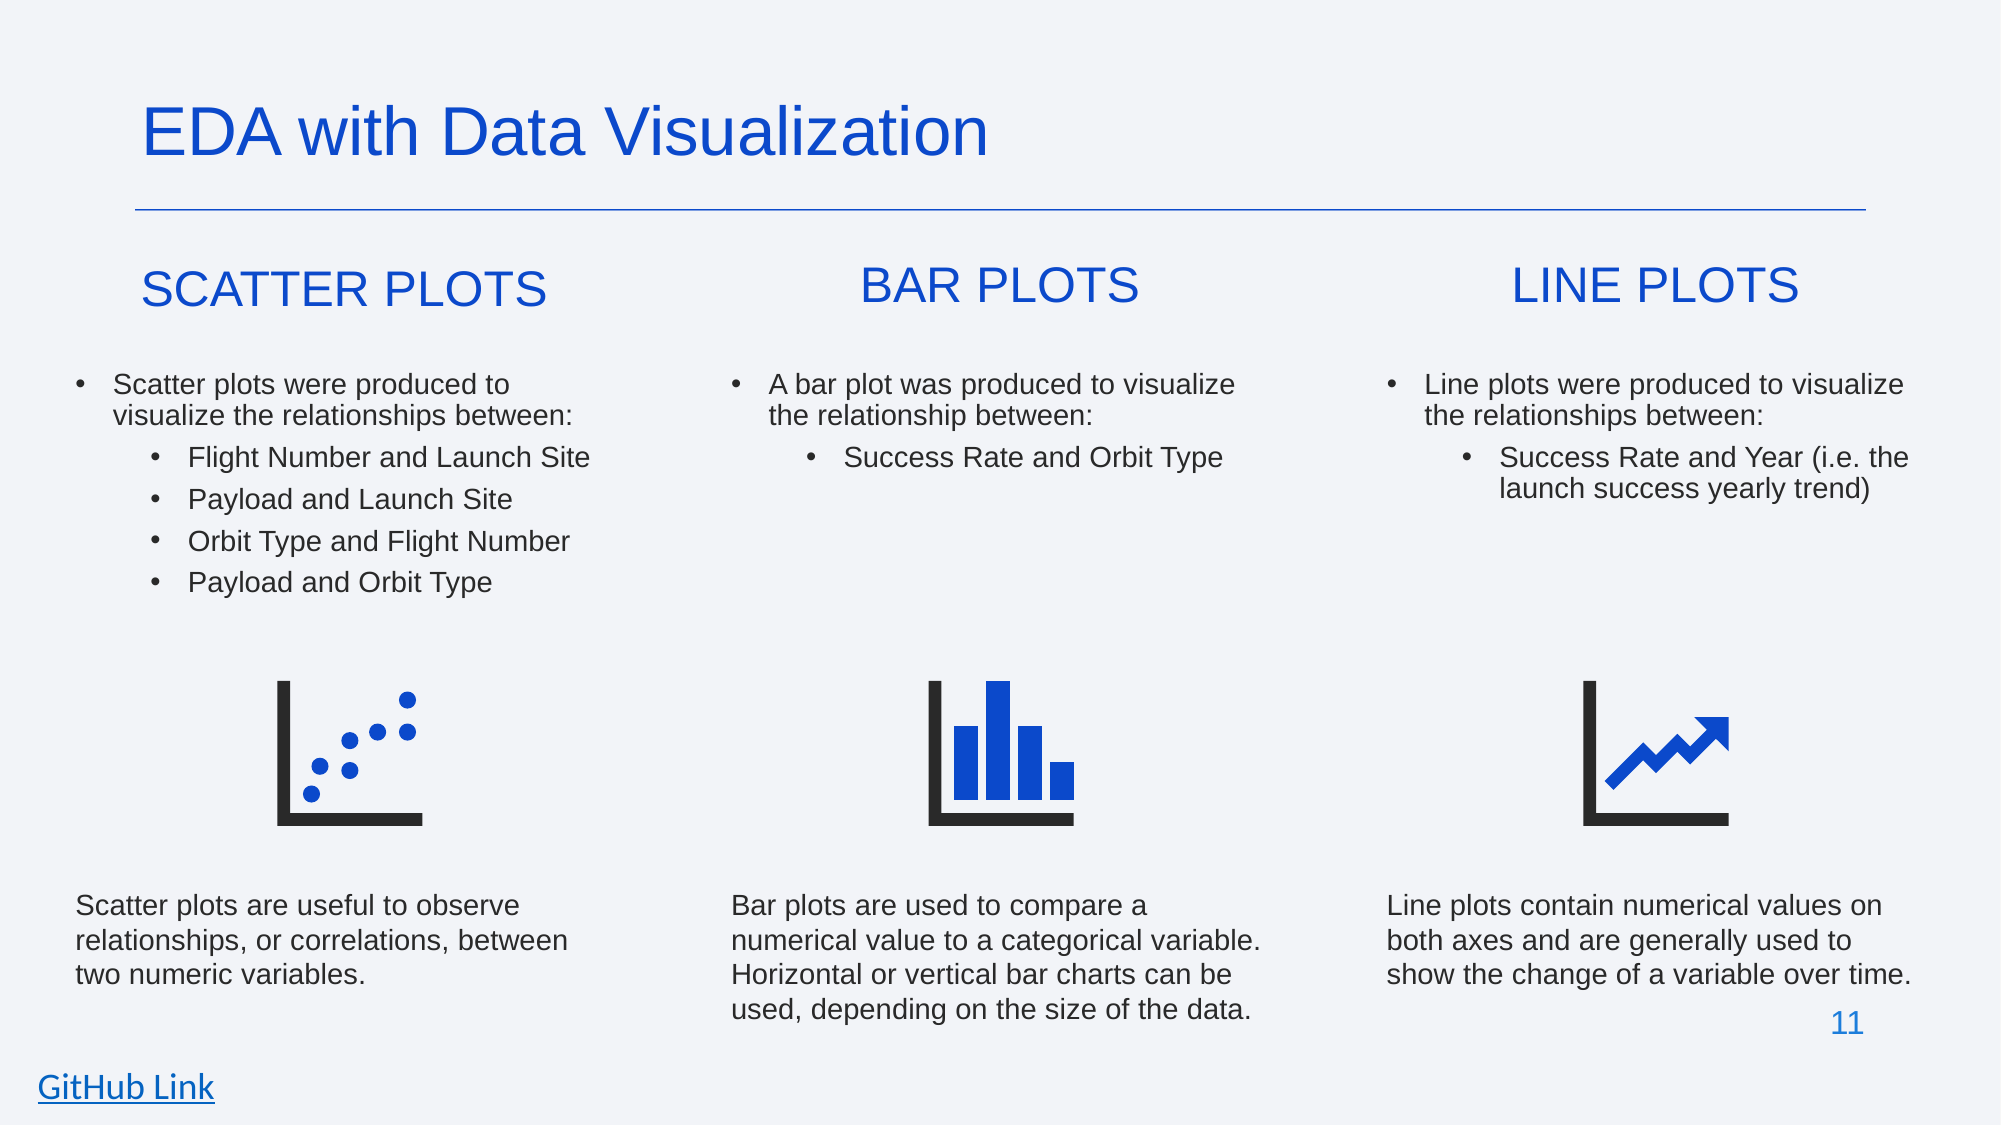

EDA with Data Visualization
SCATTER PLOTS
Scatter plots were produced to visualize the relationships between:
Flight Number and Launch Site
Payload and Launch Site
Orbit Type and Flight Number
Payload and Orbit Type
Scatter plots are useful to observe relationships, or correlations, between two numeric variables.
BAR PLOTS
A bar plot was produced to visualize the relationship between:
Success Rate and Orbit Type

Bar plots are used to compare a numerical value to a categorical variable. Horizontal or vertical bar charts can be used, depending on the size of the data.
LINE PLOTS
Line plots were produced to visualize the relationships between:
Success Rate and Year (i.e. the launch success yearly trend)
Line plots contain numerical values on both axes and are generally used to show the change of a variable over time.

11
GitHub Link